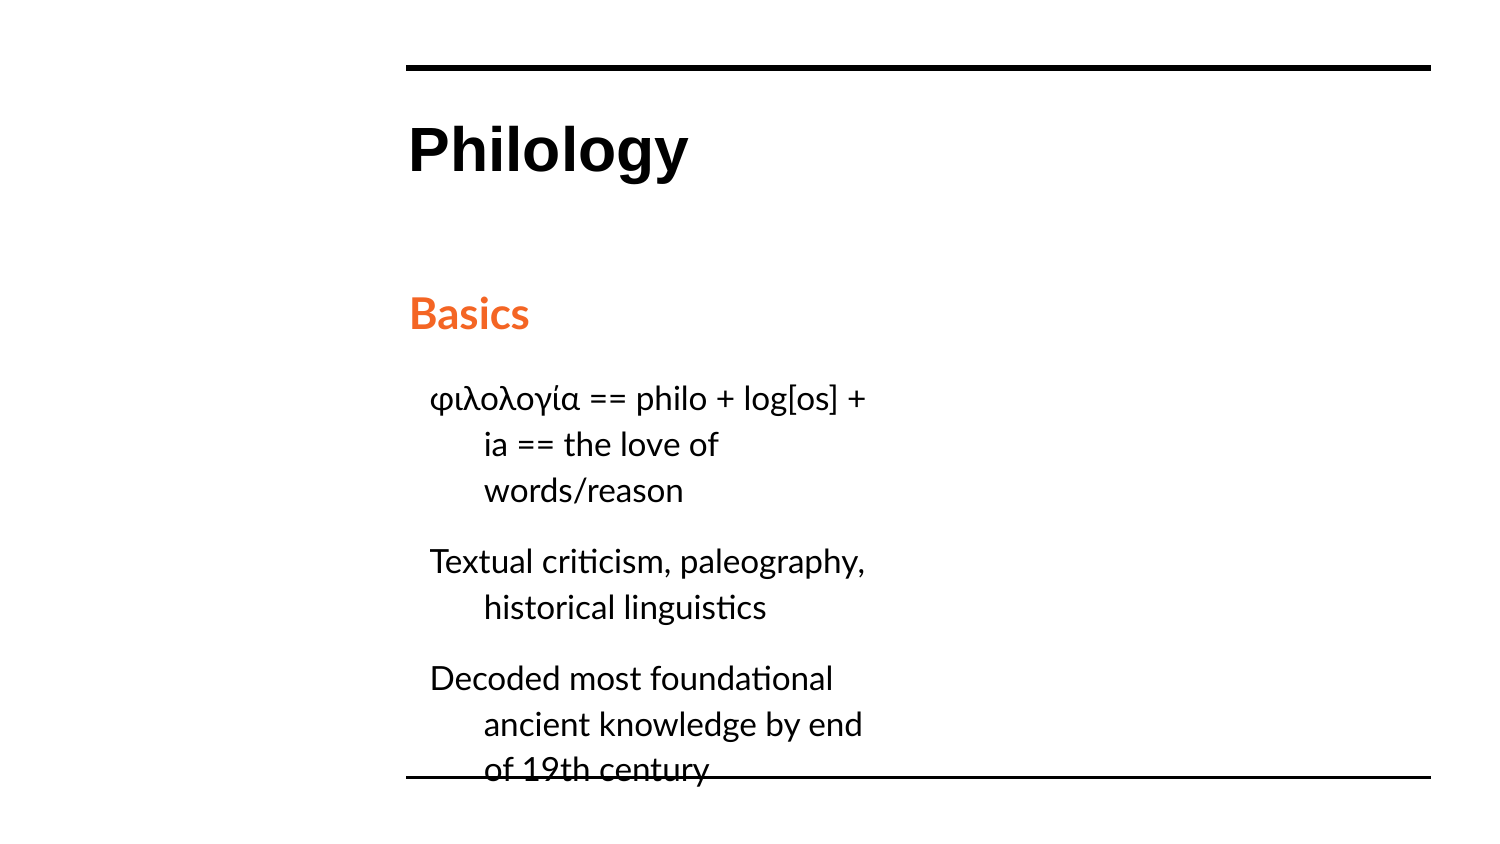

# Philology
Basics
φιλολογία == philo + log[os] + ia == the love of words/reason
Textual criticism, paleography, historical linguistics
Decoded most foundational ancient knowledge by end of 19th century